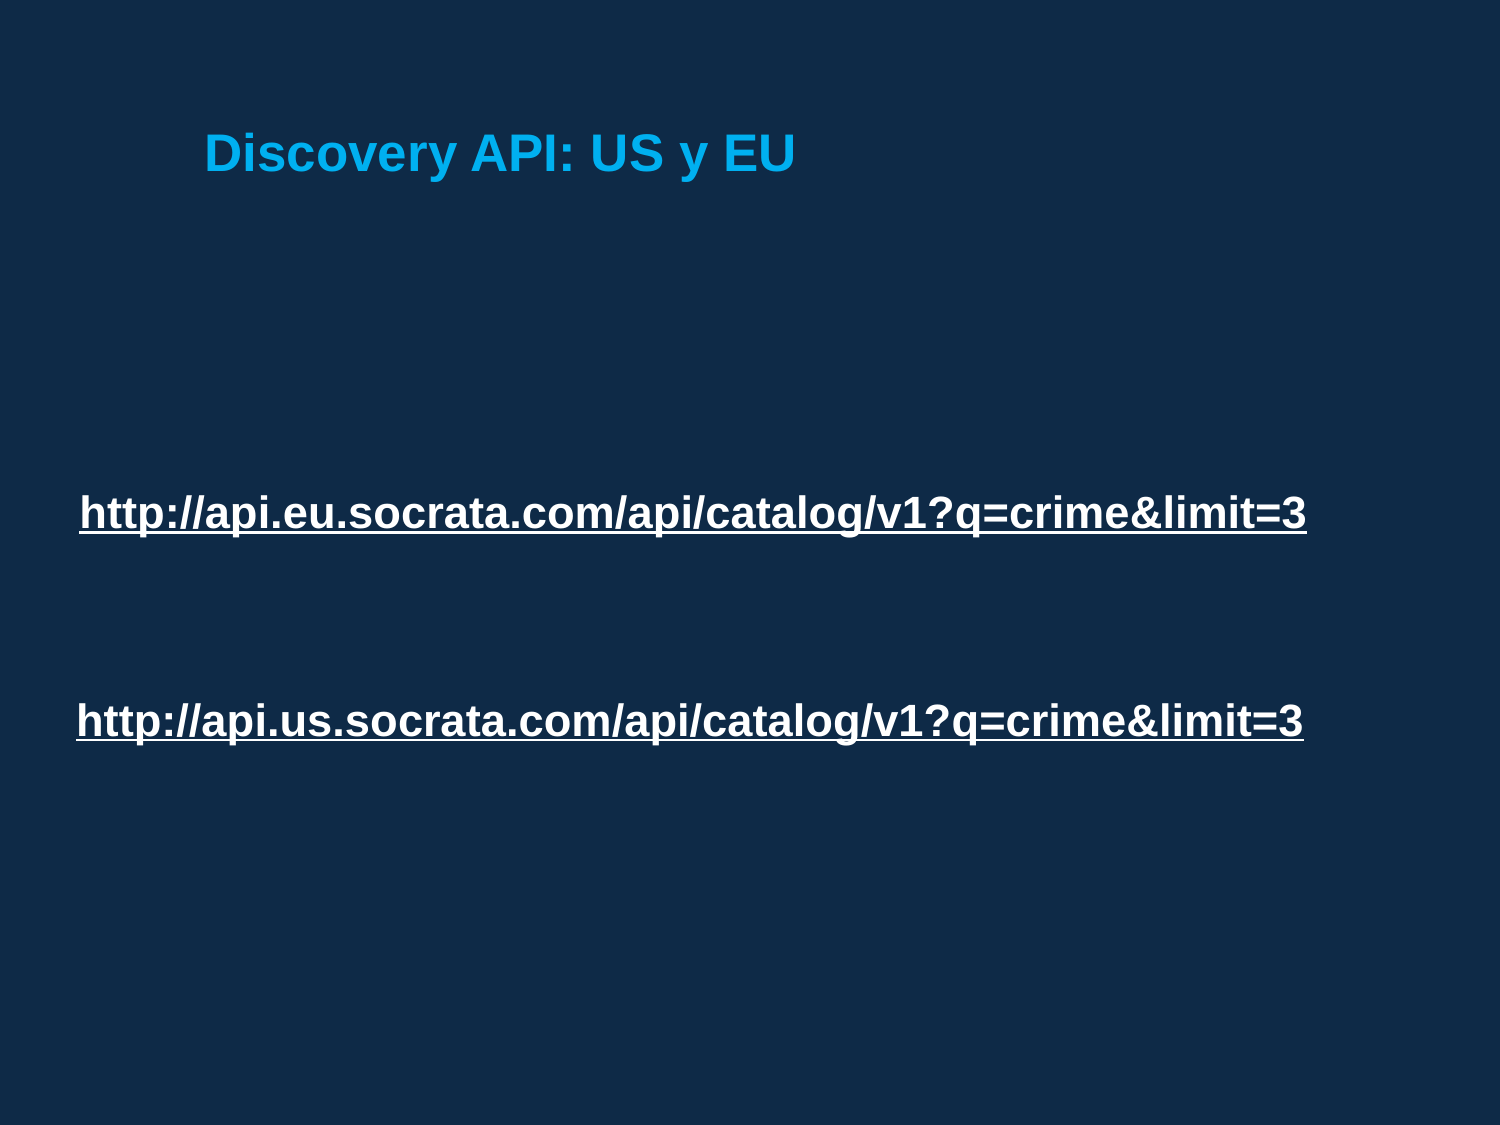

Discovery API: US y EU
http://api.eu.socrata.com/api/catalog/v1?q=crime&limit=3

http://api.us.socrata.com/api/catalog/v1?q=crime&limit=3